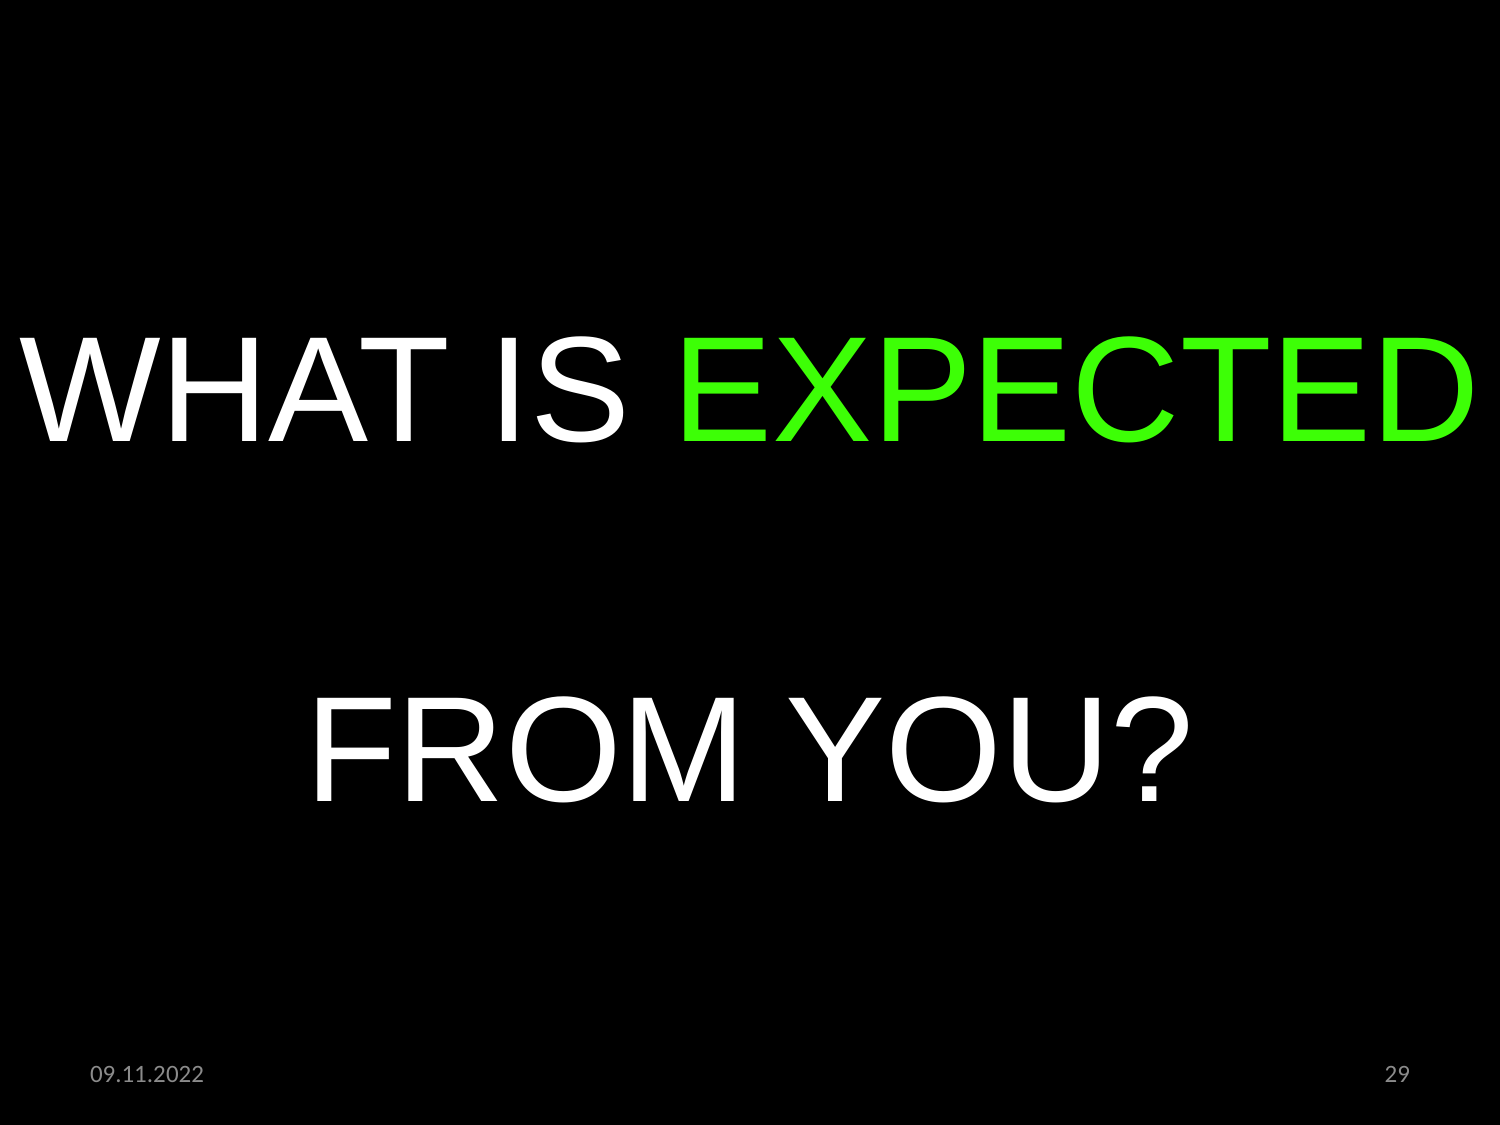

WHAT IS EXPECTED
FROM YOU?
09.11.2022
29